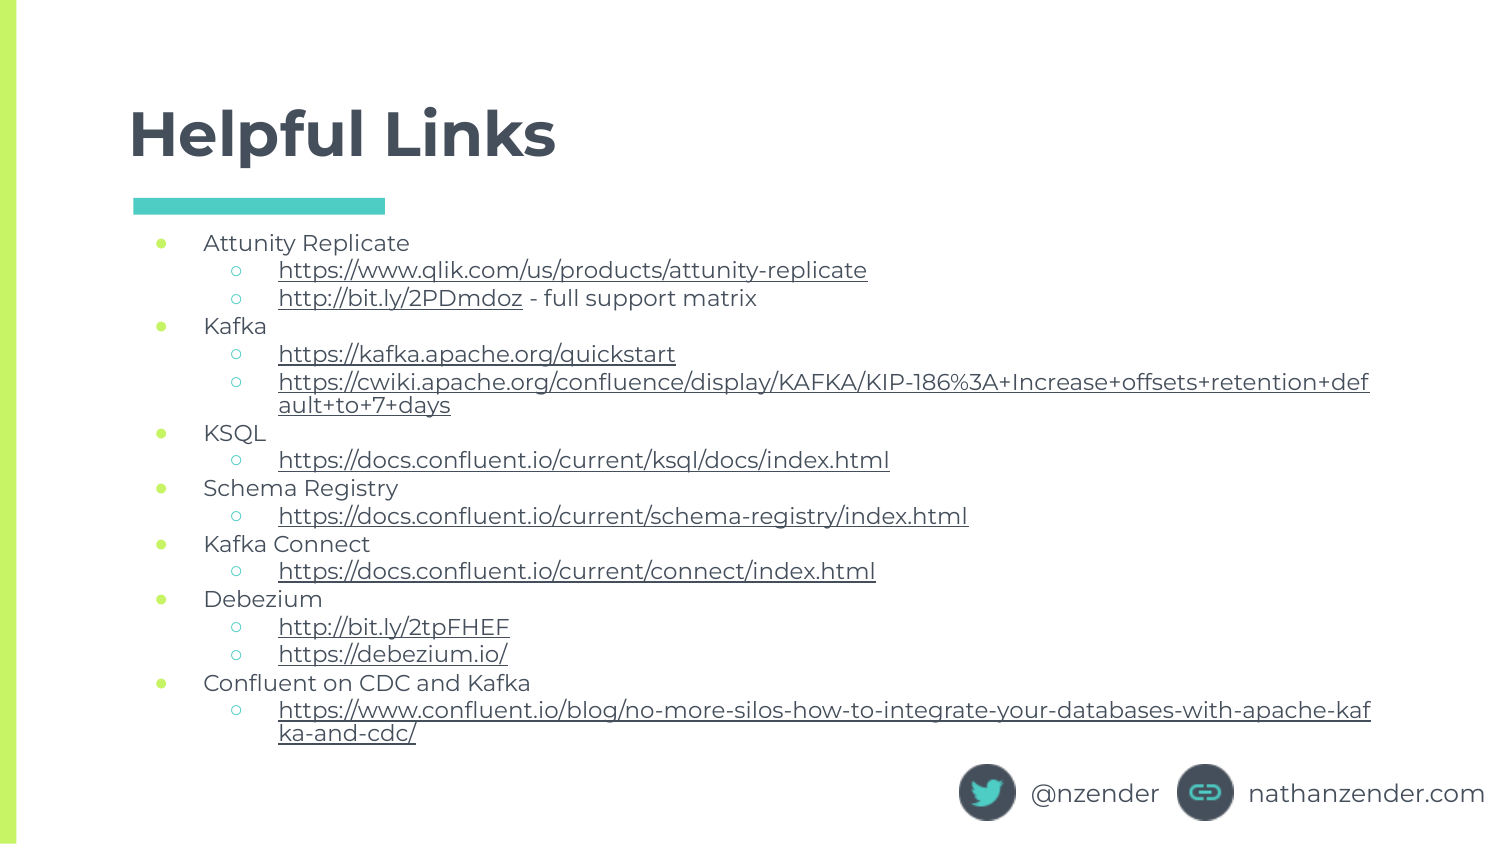

# Helpful Links
Attunity Replicate
https://www.qlik.com/us/products/attunity-replicate
http://bit.ly/2PDmdoz - full support matrix
Kafka
https://kafka.apache.org/quickstart
https://cwiki.apache.org/confluence/display/KAFKA/KIP-186%3A+Increase+offsets+retention+default+to+7+days
KSQL
https://docs.confluent.io/current/ksql/docs/index.html
Schema Registry
https://docs.confluent.io/current/schema-registry/index.html
Kafka Connect
https://docs.confluent.io/current/connect/index.html
Debezium
http://bit.ly/2tpFHEF
https://debezium.io/
Confluent on CDC and Kafka
https://www.confluent.io/blog/no-more-silos-how-to-integrate-your-databases-with-apache-kafka-and-cdc/